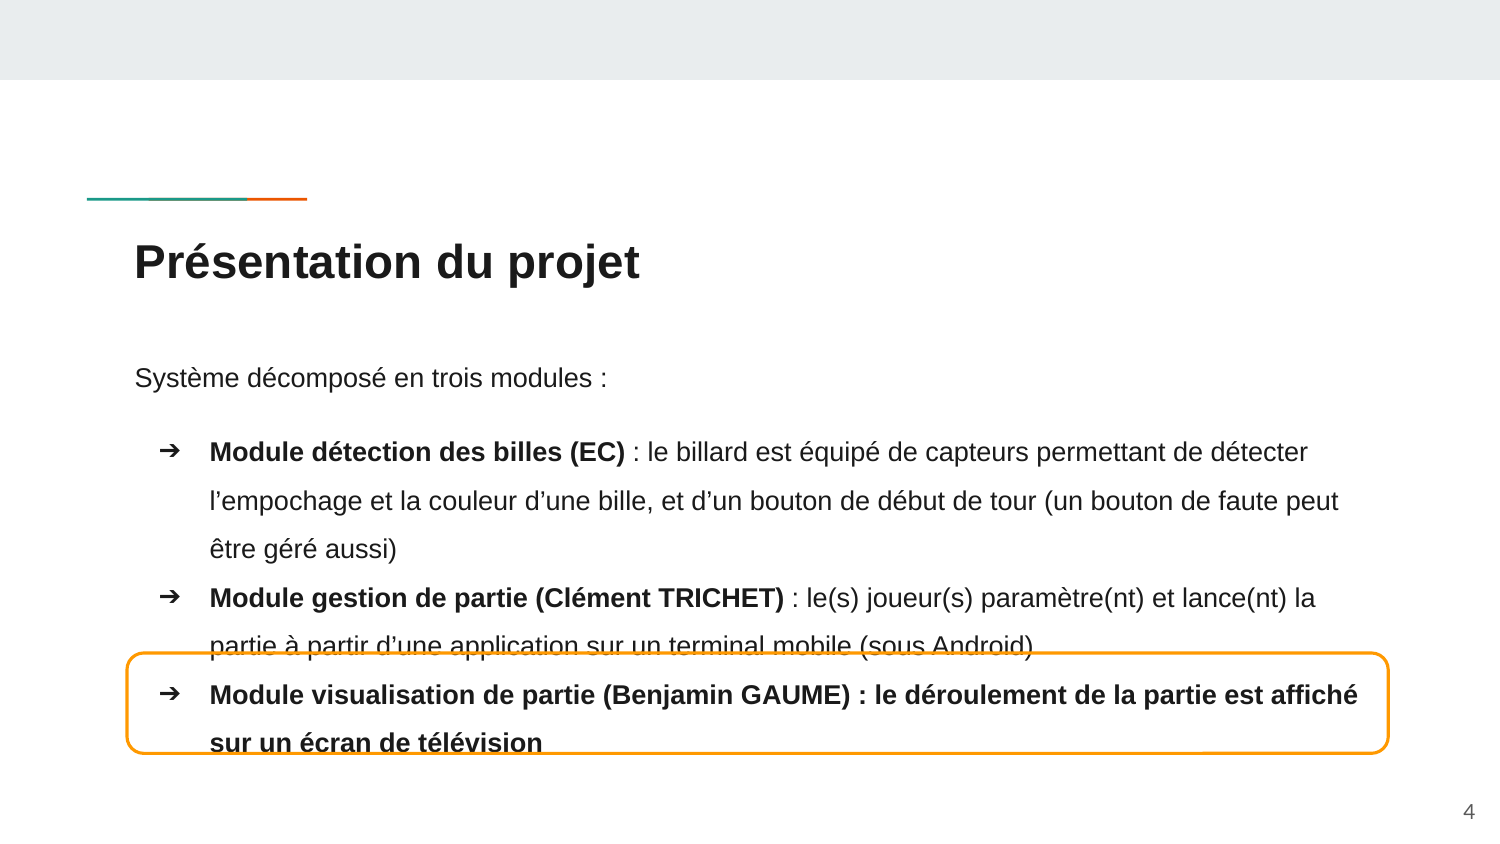

# Présentation du projet
Système décomposé en trois modules :
Module détection des billes (EC) : le billard est équipé de capteurs permettant de détecter l’empochage et la couleur d’une bille, et d’un bouton de début de tour (un bouton de faute peut être géré aussi)
Module gestion de partie (Clément TRICHET) : le(s) joueur(s) paramètre(nt) et lance(nt) la partie à partir d’une application sur un terminal mobile (sous Android)
Module visualisation de partie (Benjamin GAUME) : le déroulement de la partie est affiché sur un écran de télévision

4